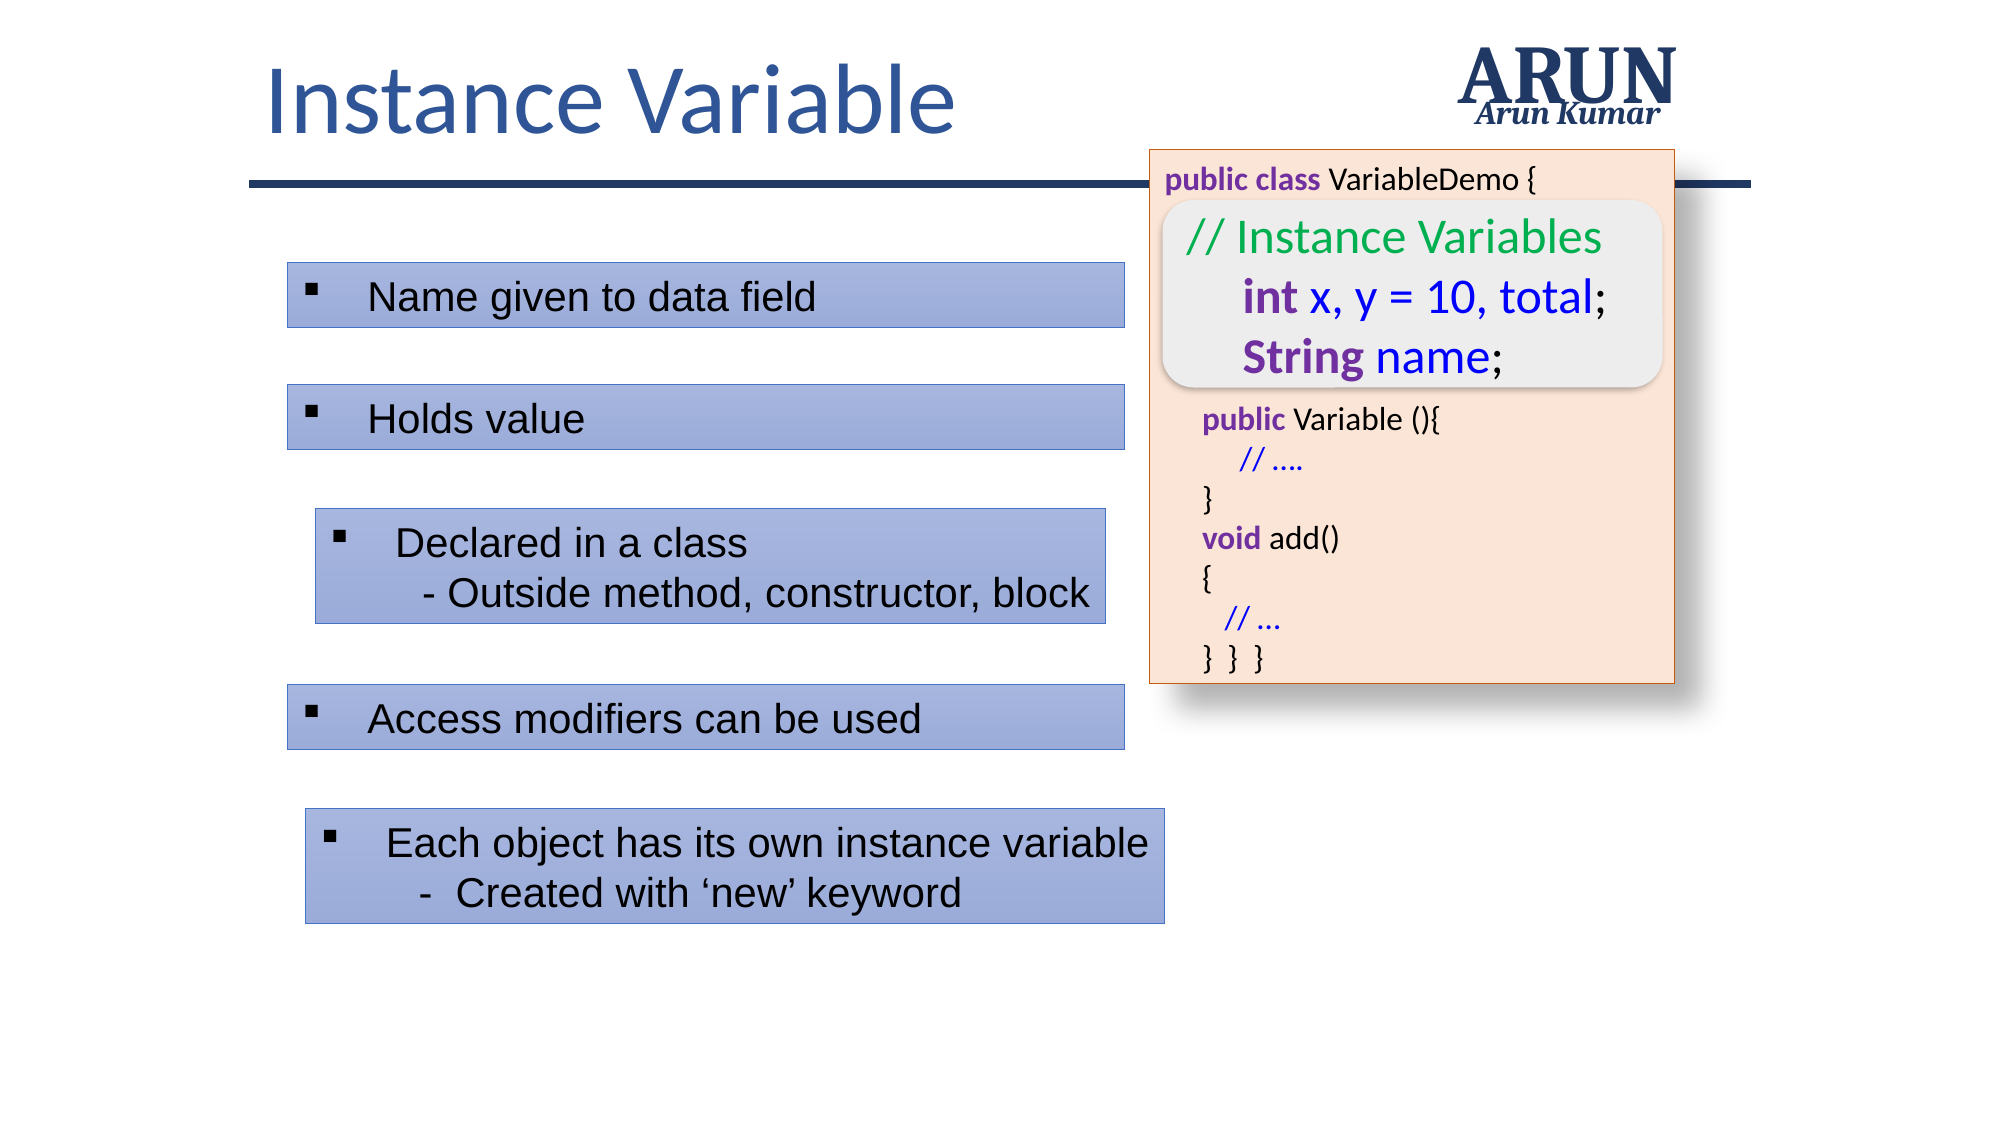

Instance Variable
ARUN
Arun Kumar

public class VariableDemo {
 // Instance Variables
     int x, y = 10, total;
     String name;

     public Variable (){
          // ….
     }
     void add()
     {
        // …
     }  }  }

// Instance Variables
     int x, y = 10, total;
     String name;

    Name given to data field
    Holds value
    Declared in a class
        - Outside method, constructor, block
    Access modifiers can be used
    Each object has its own instance variable
  -  Created with ‘new’ keyword